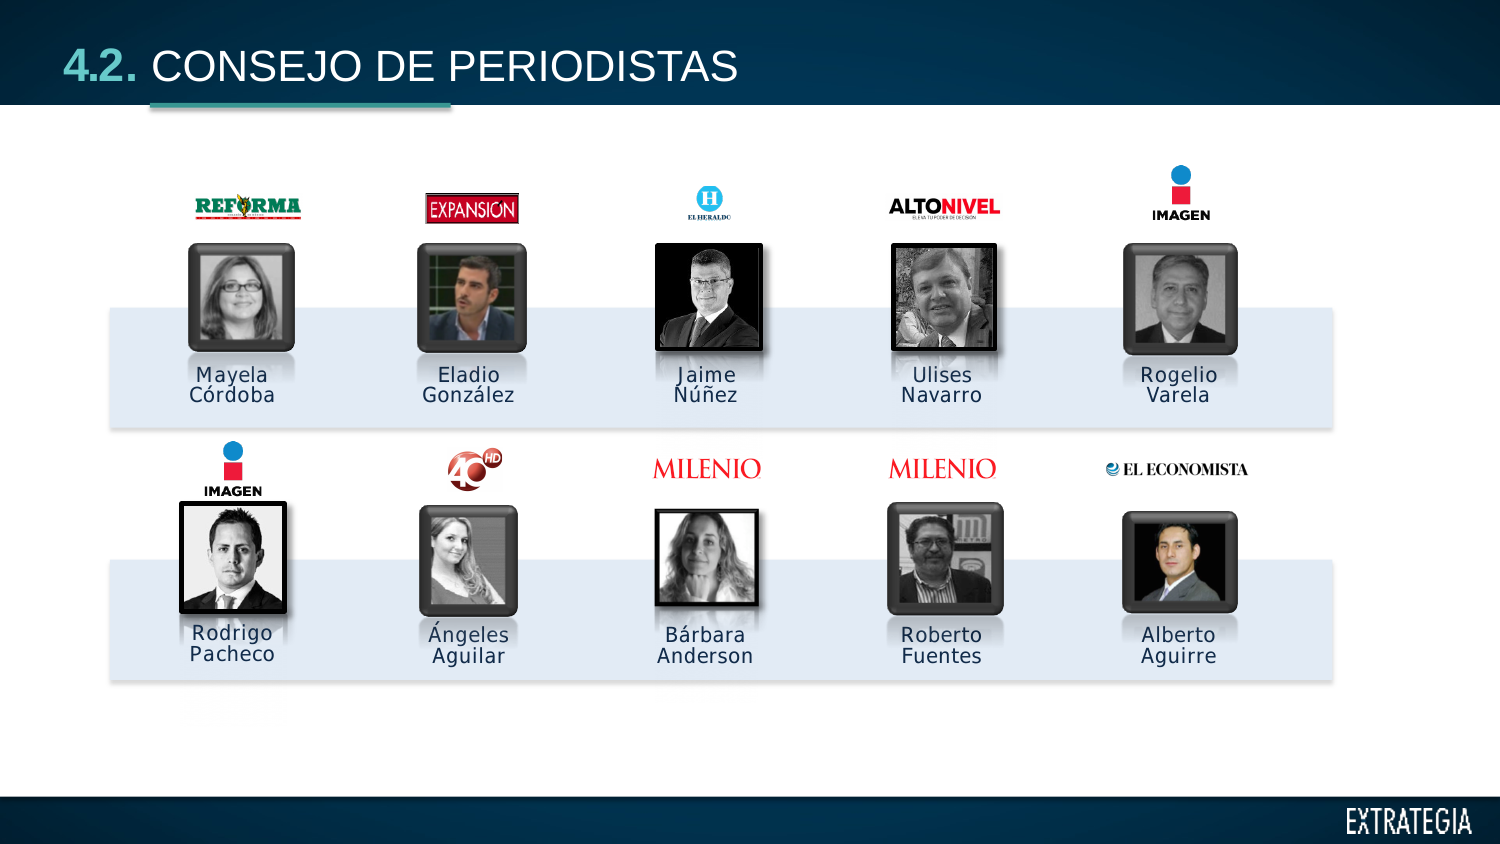

# 4.2. CONSEJO DE PERIODISTAS

Mayela Córdoba
Eladio González
Jaime Núñez
Ulises Navarro
Rogelio Varela

Rodrigo Pacheco
Ángeles Aguilar
Bárbara Anderson
Roberto Fuentes
Alberto Aguirre